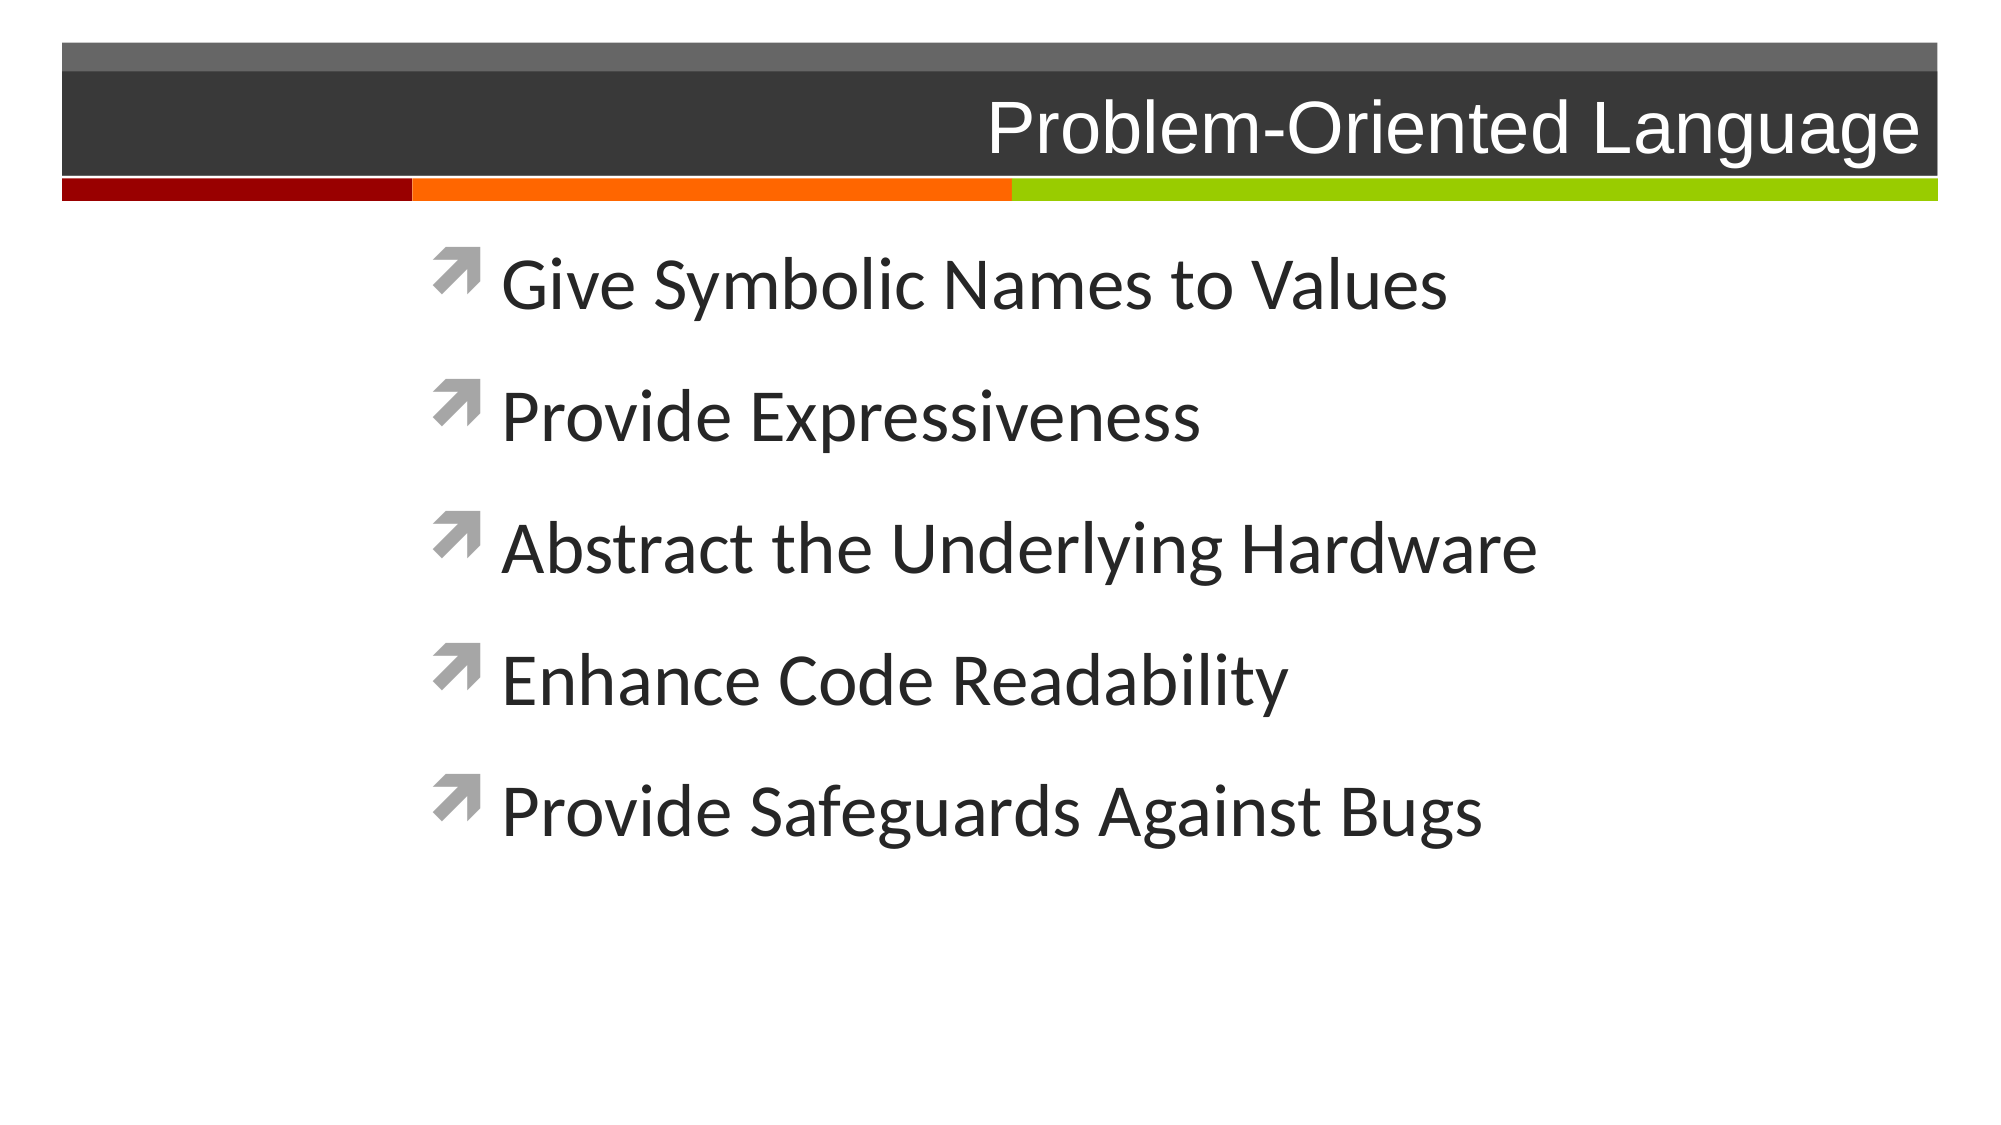

# Problem-Oriented Language
Give Symbolic Names to Values
Provide Expressiveness
Abstract the Underlying Hardware
Enhance Code Readability
Provide Safeguards Against Bugs